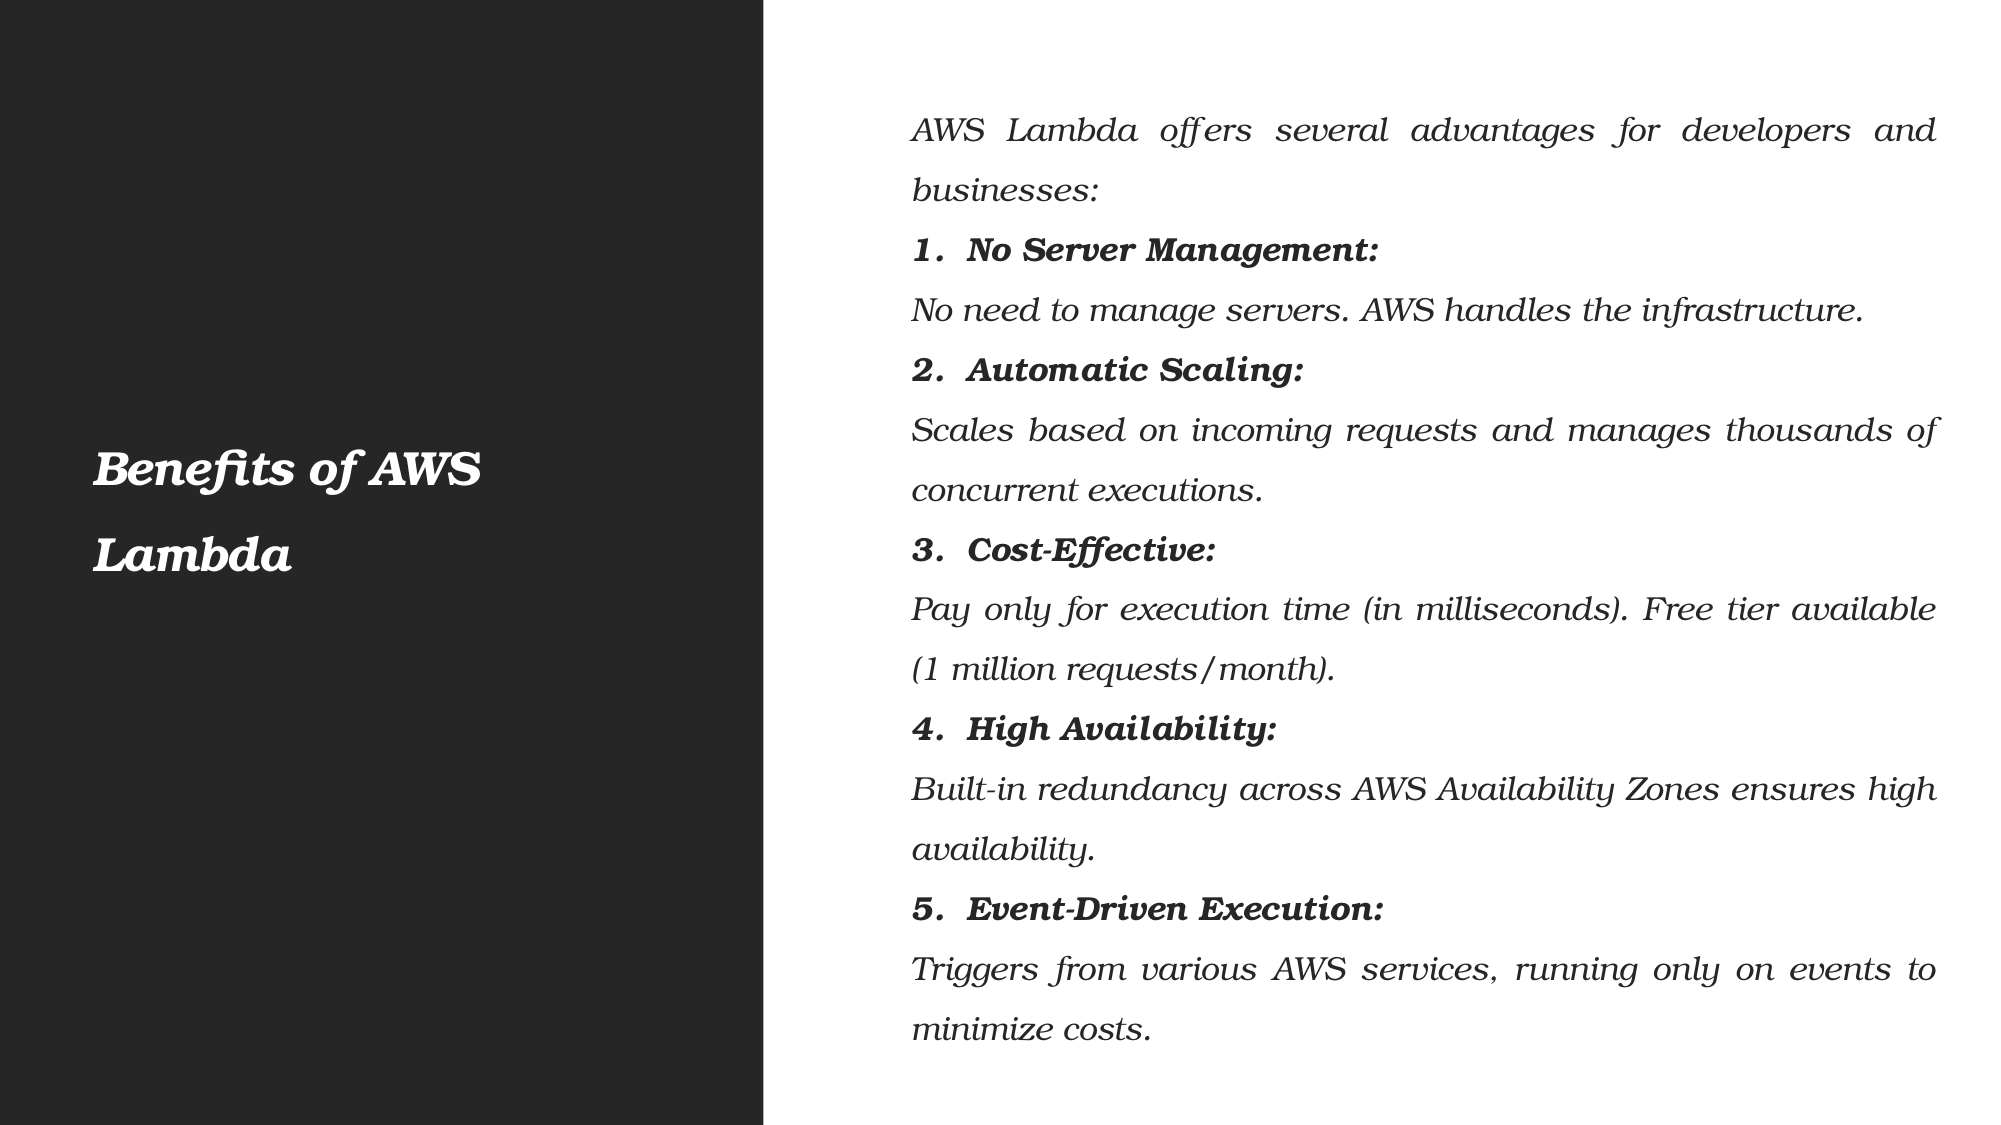

AWS Lambda offers several advantages for developers and businesses:
No Server Management:
No need to manage servers. AWS handles the infrastructure.
Automatic Scaling:
Scales based on incoming requests and manages thousands of concurrent executions.
Cost-Effective:
Pay only for execution time (in milliseconds). Free tier available (1 million requests/month).
High Availability:
Built-in redundancy across AWS Availability Zones ensures high availability.
Event-Driven Execution:
Triggers from various AWS services, running only on events to minimize costs.
# Benefits of AWS Lambda